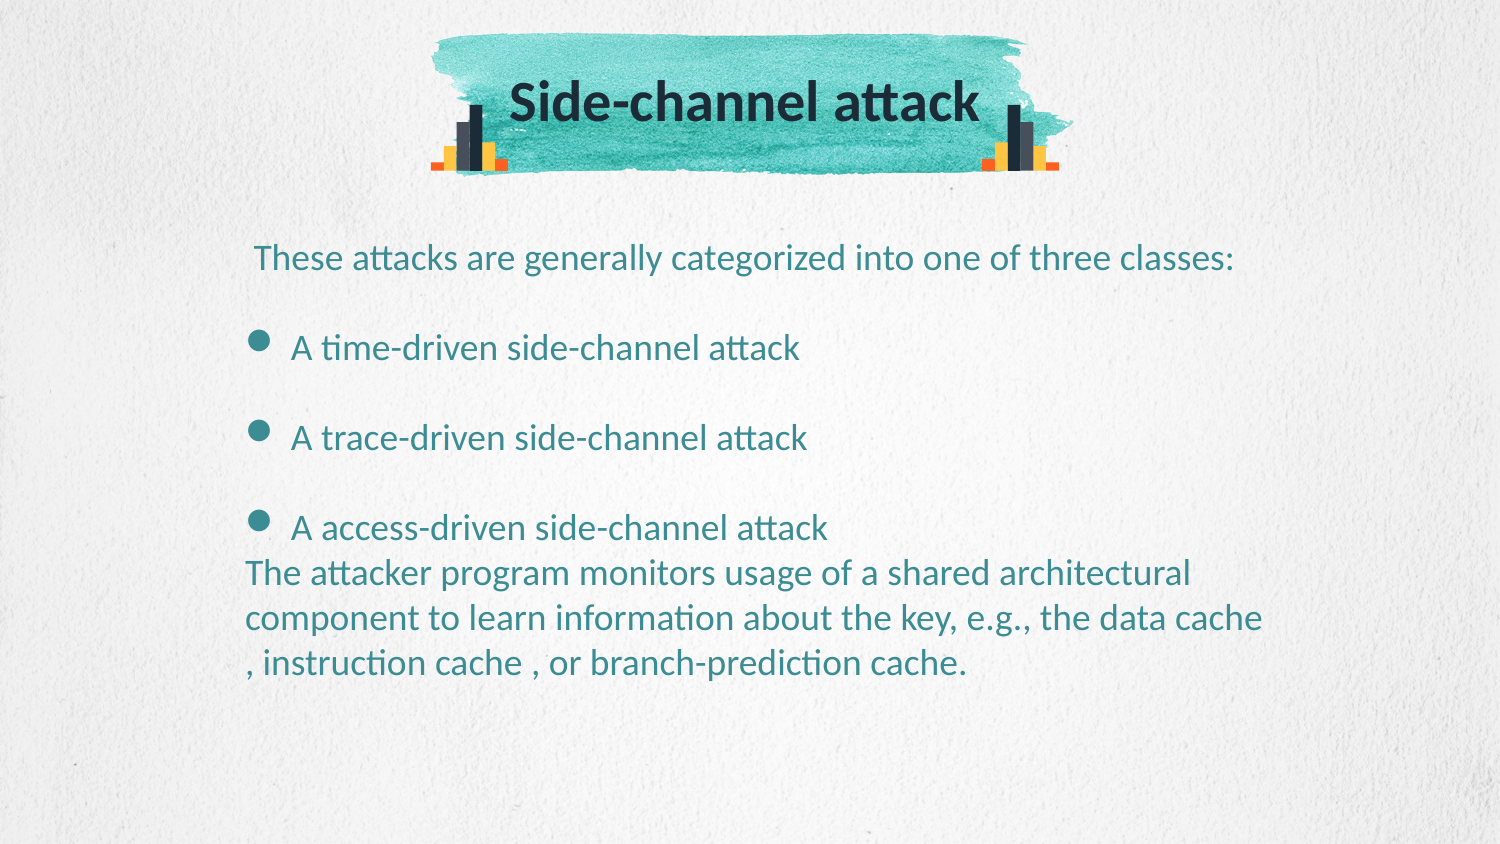

Side-channel attack

 These attacks are generally categorized into one of three classes:

 A time-driven side-channel attack

 A trace-driven side-channel attack

 A access-driven side-channel attack
The attacker program monitors usage of a shared architectural component to learn information about the key, e.g., the data cache , instruction cache , or branch-prediction cache.